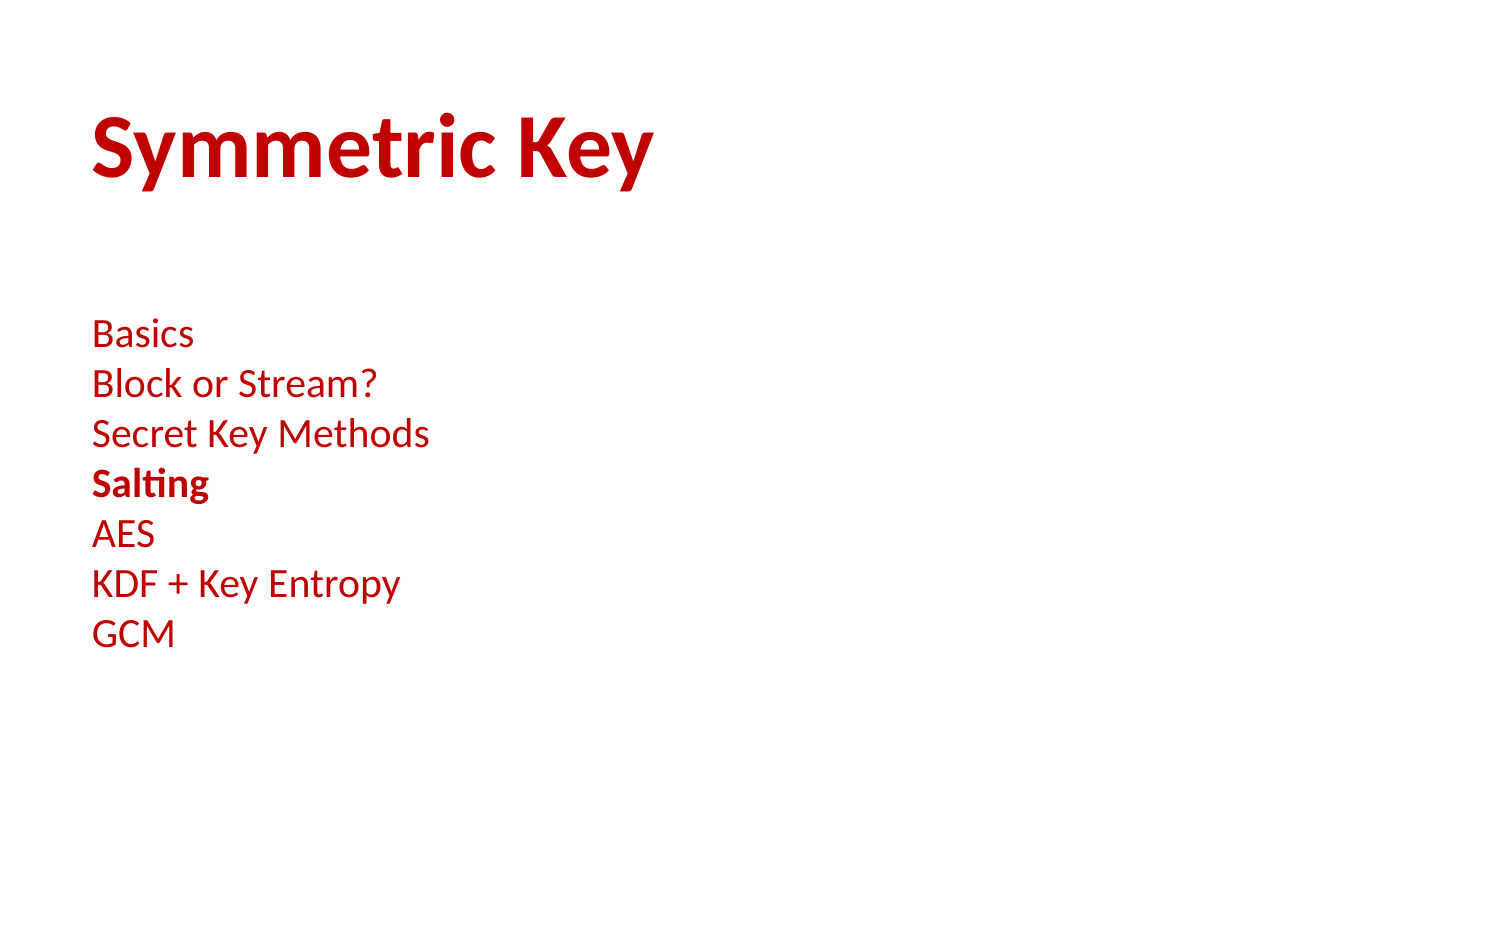

# Symmetric Key Basics Block or Stream? Secret Key Methods Salting AES KDF + Key Entropy GCM